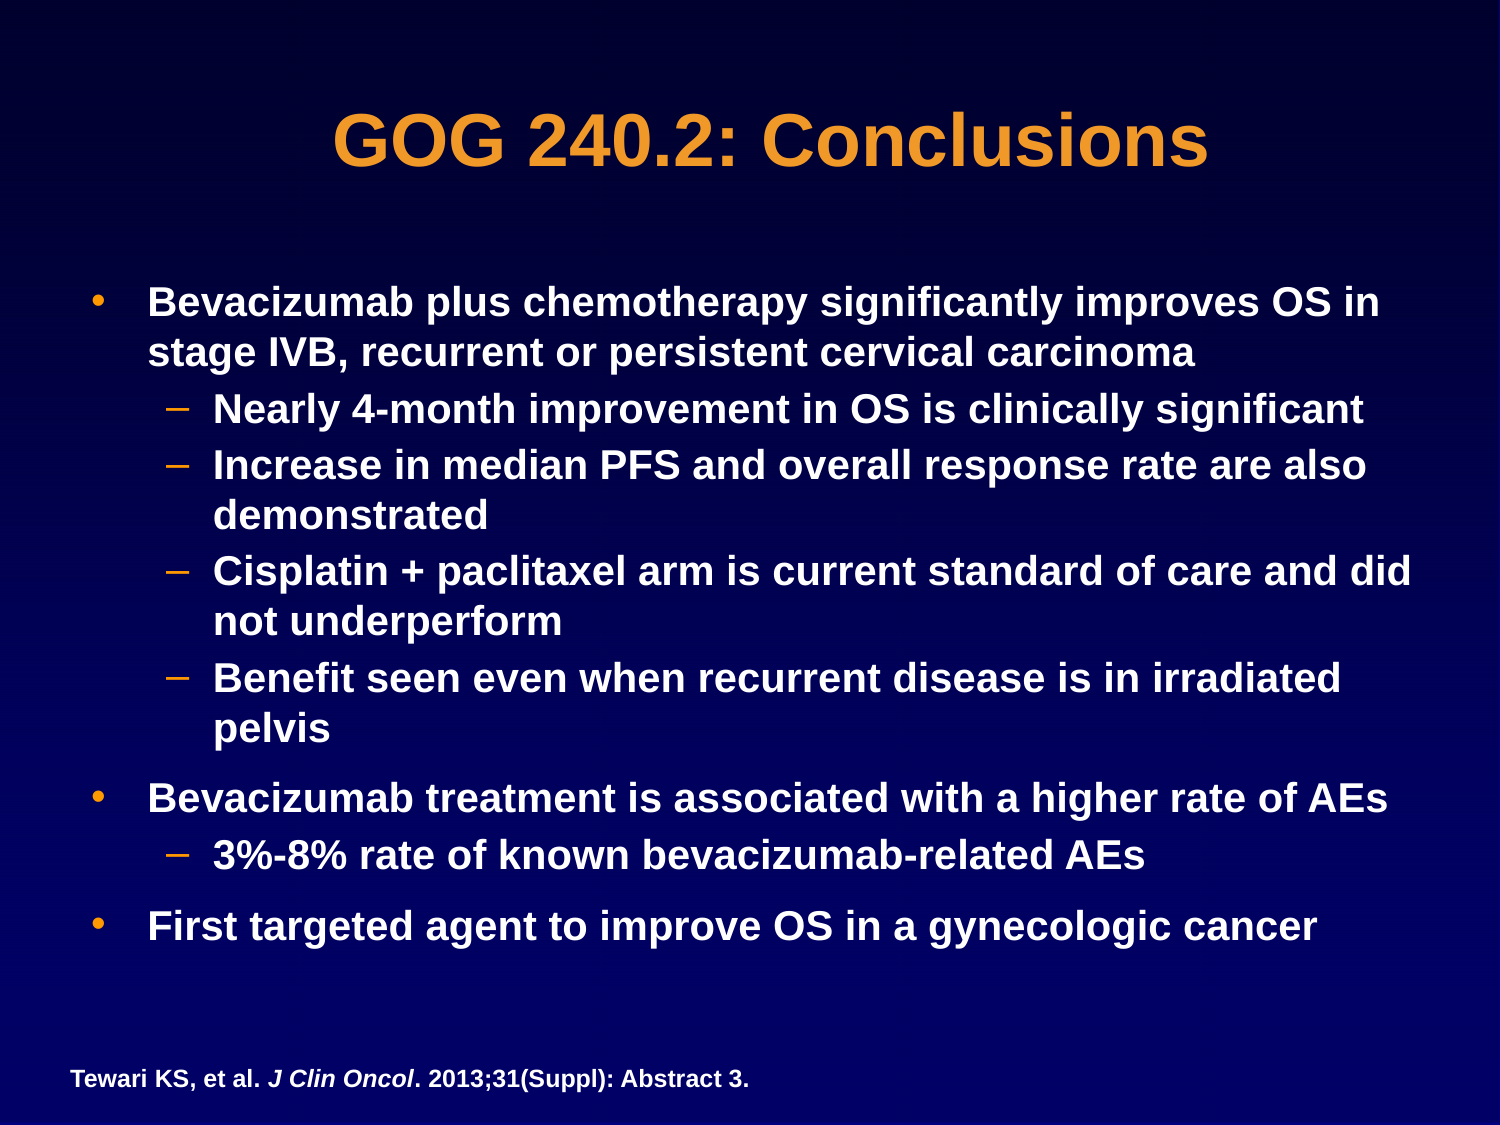

GOG 240.2: Conclusions
Bevacizumab plus chemotherapy significantly improves OS in
stage IVB, recurrent or persistent cervical carcinoma
Nearly 4-month improvement in OS is clinically significant
Increase in median PFS and overall response rate are also demonstrated
Cisplatin + paclitaxel arm is current standard of care and did not underperform
Benefit seen even when recurrent disease is in irradiated pelvis
Bevacizumab treatment is associated with a higher rate of AEs
3%-8% rate of known bevacizumab-related AEs
First targeted agent to improve OS in a gynecologic cancer
Tewari KS, et al. J Clin Oncol. 2013;31(Suppl): Abstract 3.